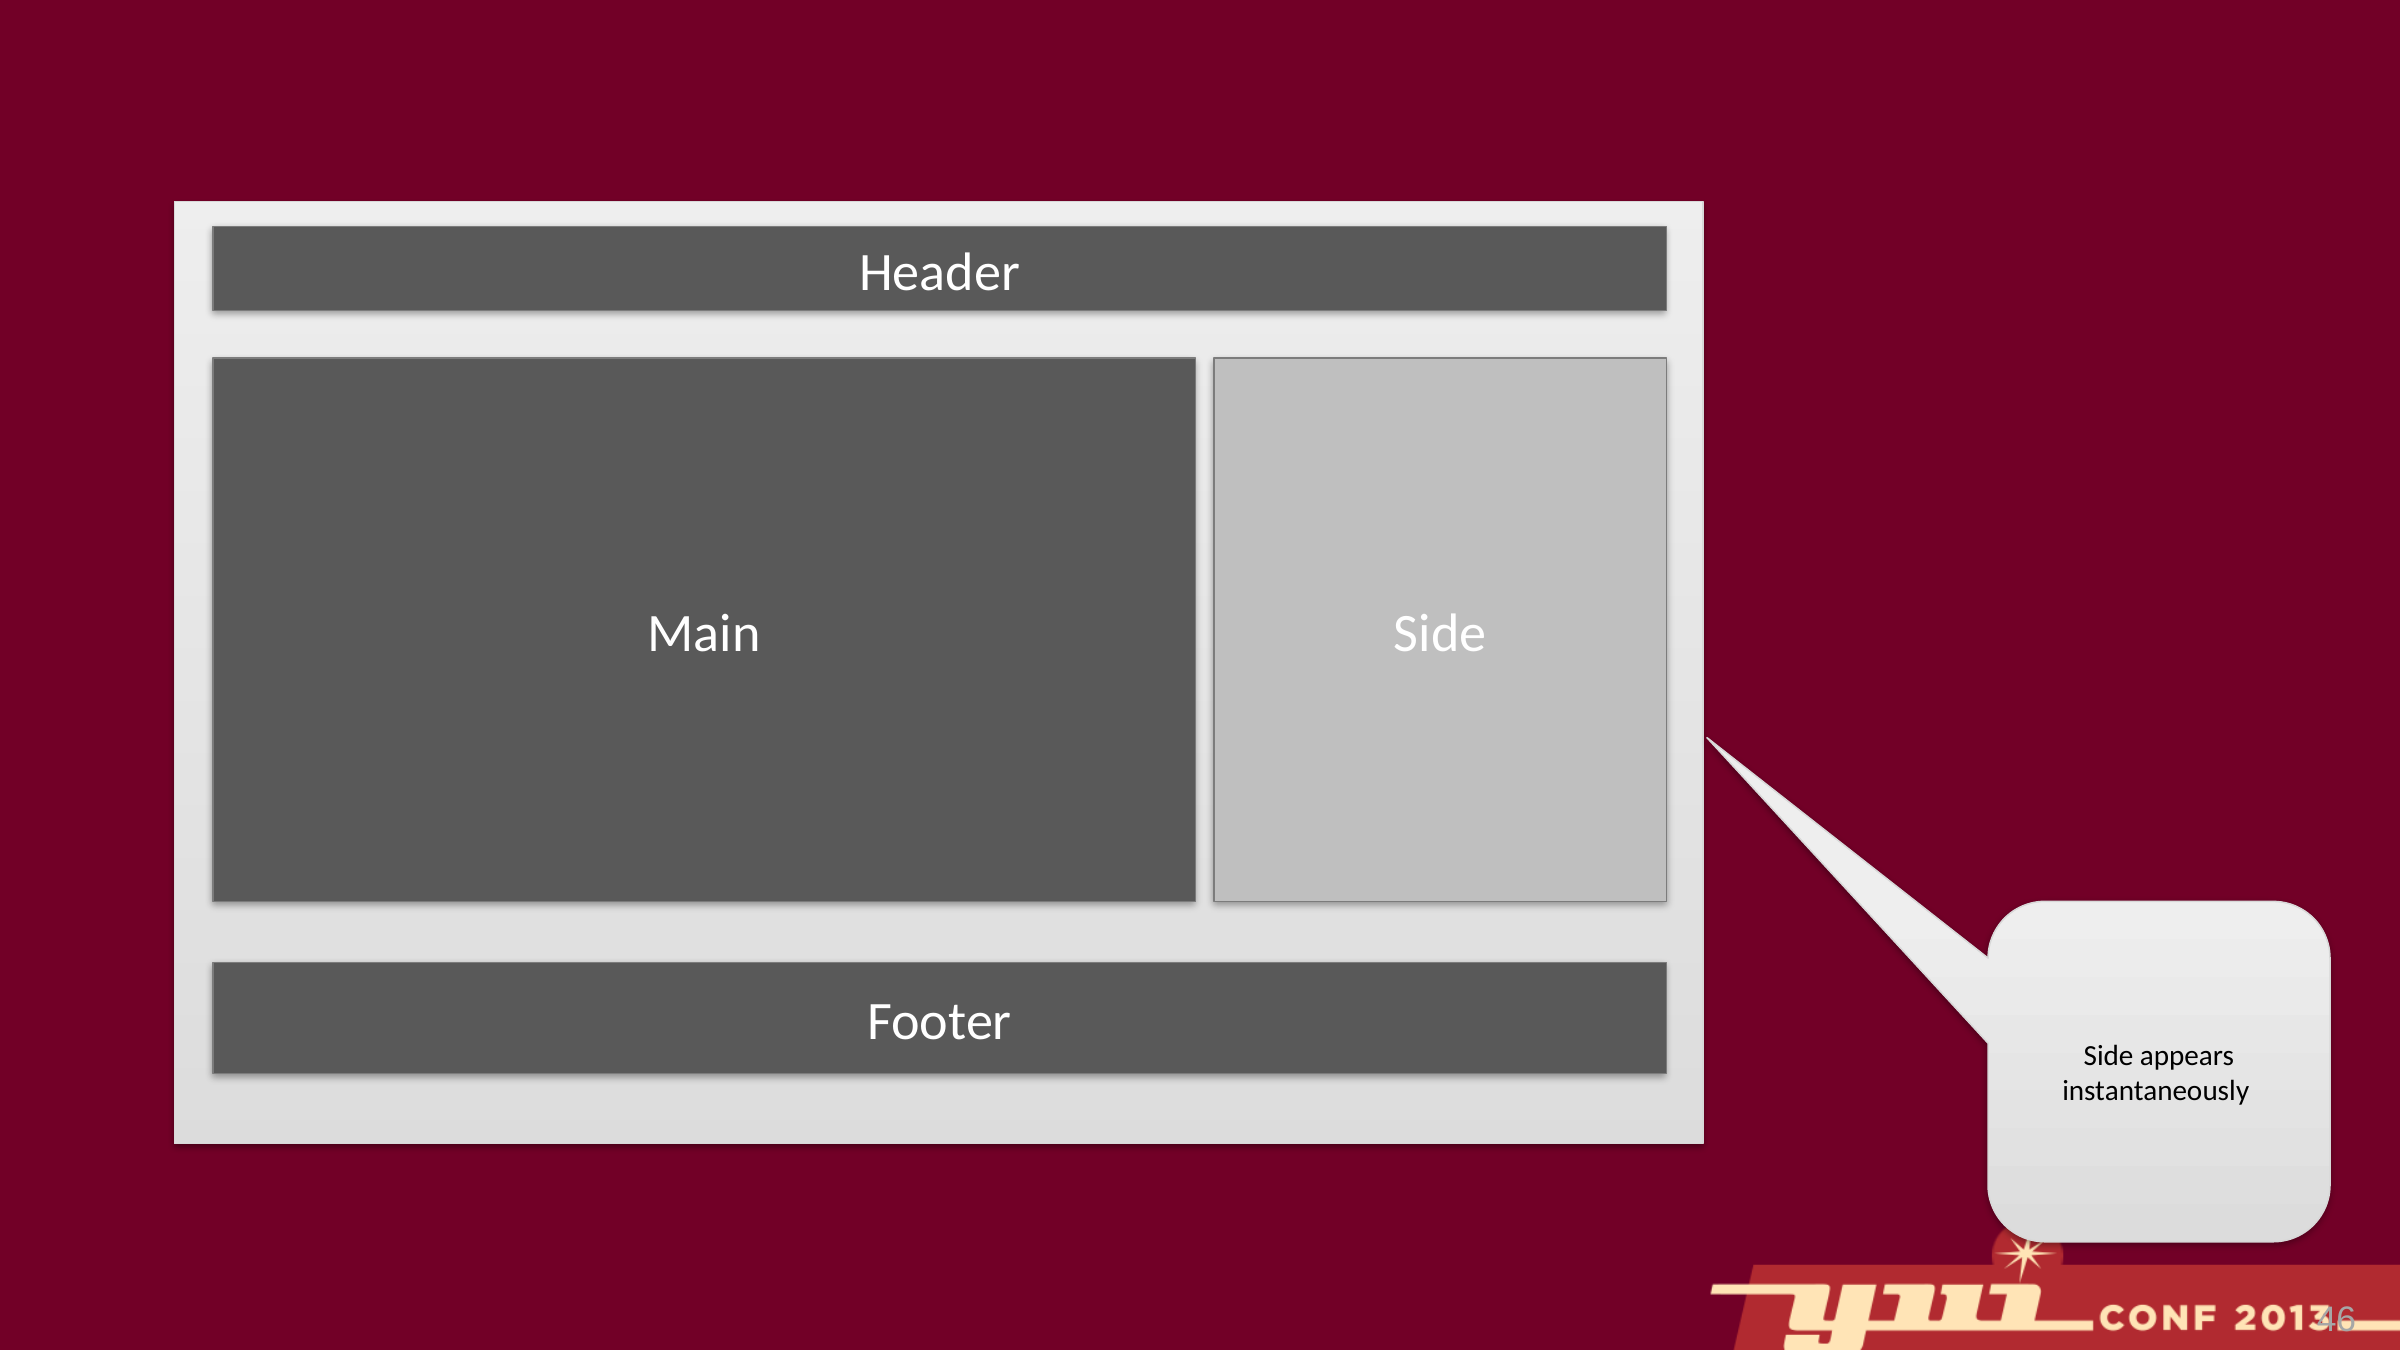

Header
Main
Side
Footer
Side appears instantaneously
46